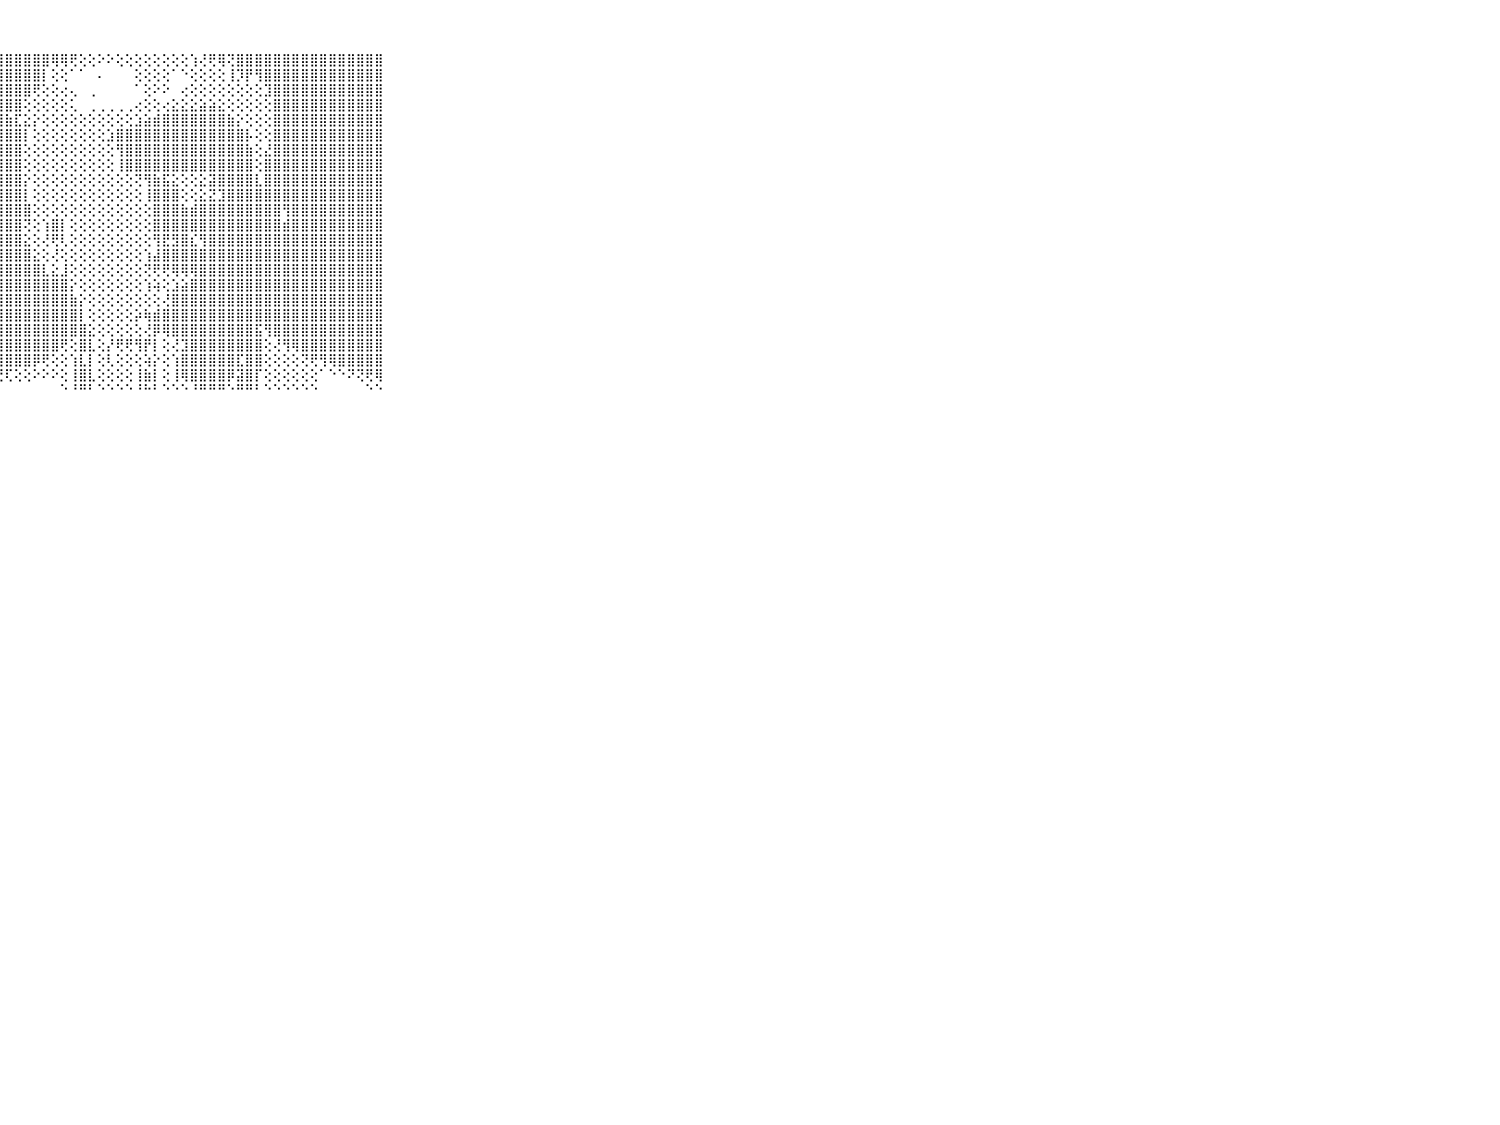

⠀⠀⠀⠀⠀⠀⠀⠀⠀⠀⠀⣿⣿⣿⣿⣿⣿⣿⣿⣿⣿⣿⣿⣿⣿⣿⣿⣿⣿⣿⣿⣿⣿⢿⢿⢟⢕⢕⠕⠕⢕⢕⢕⢕⢕⢕⢕⢕⢱⢜⢟⢿⢝⣿⣿⣿⣿⣿⣿⣿⣿⣿⣿⣿⣿⣿⣿⣿⣿⠀⠀⠀⠀⠀⠀⠀⠀⠀⠀⠀⠀
⠀⠀⠀⠀⠀⠀⠀⠀⠀⠀⠀⣿⣿⣿⣿⣿⣿⣿⣿⣿⣿⣿⣿⣿⣿⣿⣿⣿⣿⣿⣿⣿⡇⢕⢕⠁⠁⠀⠄⠀⠀⠀⢕⢕⢕⢕⠁⠑⢕⢕⢕⢕⢸⡹⡟⢻⣿⣿⣿⣿⣿⣿⣿⣿⣿⣿⣿⣿⣿⠀⠀⠀⠀⠀⠀⠀⠀⠀⠀⠀⠀
⠀⠀⠀⠀⠀⠀⠀⠀⠀⠀⠀⣿⣿⣿⣿⣿⣿⣿⣿⣿⣿⣿⣿⣿⣿⣿⣿⣿⣿⣿⣿⢟⢕⢕⢔⢄⠀⢀⠀⠀⠀⠀⠁⢕⠕⠕⠀⢔⢕⢕⢕⢕⢕⢕⢕⢕⣹⣿⣿⣿⣿⣿⣿⣿⣿⣿⣿⣿⣿⠀⠀⠀⠀⠀⠀⠀⠀⠀⠀⠀⠀
⠀⠀⠀⠀⠀⠀⠀⠀⠀⠀⠀⣿⣿⣿⣿⣿⣿⣿⣿⣿⣿⣿⣿⣿⣿⣿⣿⣿⣿⣿⢕⢕⢕⢕⢕⢅⠀⢀⢀⢀⢀⢀⢔⢕⢕⢔⣕⣕⣕⣵⣵⣕⢕⢕⢕⢕⢕⣿⣿⣿⣿⣿⣿⣿⣿⣿⣿⣿⣿⠀⠀⠀⠀⠀⠀⠀⠀⠀⠀⠀⠀
⠀⠀⠀⠀⠀⠀⠀⠀⠀⠀⠀⣿⣿⣿⣿⣿⣿⣿⣿⣿⣿⣿⣿⣿⣿⣿⣿⣿⣷⣏⣕⡕⢕⢕⢕⢕⢕⢕⢕⢕⢕⢕⣱⣵⣾⣿⣿⣿⣿⣿⣿⣿⣷⡕⢕⢕⢕⣿⣿⣿⣿⣿⣿⣿⣿⣿⣿⣿⣿⠀⠀⠀⠀⠀⠀⠀⠀⠀⠀⠀⠀
⠀⠀⠀⠀⠀⠀⠀⠀⠀⠀⠀⣿⣿⣿⣿⣿⣿⣿⣿⣿⣿⣿⣿⣿⣿⣿⣿⣿⣿⣿⡇⢕⢕⢕⢕⢕⢕⢕⢕⣱⣿⣿⣿⣿⣿⣿⣿⣿⣿⣿⣿⣿⣿⣿⡧⢕⢕⣿⣿⣿⣿⣿⣿⣿⣿⣿⣿⣿⣿⠀⠀⠀⠀⠀⠀⠀⠀⠀⠀⠀⠀
⠀⠀⠀⠀⠀⠀⠀⠀⠀⠀⠀⣿⣿⣿⣿⣿⣿⣿⣿⣿⣿⣿⣿⣿⣿⣿⣿⣿⣿⣿⢕⢕⢕⢕⢕⢕⢕⢕⢕⢕⢻⣿⣿⣿⣿⣿⣿⣿⣿⣿⣿⣿⣿⣿⣷⢕⣜⣿⣿⣿⣿⣿⣿⣿⣿⣿⣿⣿⣿⠀⠀⠀⠀⠀⠀⠀⠀⠀⠀⠀⠀
⠀⠀⠀⠀⠀⠀⠀⠀⠀⠀⠀⣿⣿⣿⣿⣿⣿⣿⣿⣿⣿⣿⣿⣿⣿⣿⣿⣿⣿⣿⢕⢕⢕⢕⢕⢕⢕⢕⢕⢕⢸⣿⣿⣿⣿⣿⣿⣿⣿⣿⣿⣿⣿⣿⣿⢕⣿⣿⣿⣿⣿⣿⣿⣿⣿⣿⣿⣿⣿⠀⠀⠀⠀⠀⠀⠀⠀⠀⠀⠀⠀
⠀⠀⠀⠀⠀⠀⠀⠀⠀⠀⠀⣿⣿⣿⣿⣿⣿⣿⣿⣿⣿⣿⣿⣿⣿⣿⣿⣿⣿⣿⡕⢕⢕⢕⢕⢕⢕⢕⢕⢕⢕⢕⢝⢻⣷⣯⣕⢕⢕⣕⣽⣿⣿⣿⣿⣇⣿⣿⣿⣿⣿⣿⣿⣿⣿⣿⣿⣿⣿⠀⠀⠀⠀⠀⠀⠀⠀⠀⠀⠀⠀
⠀⠀⠀⠀⠀⠀⠀⠀⠀⠀⠀⣿⣿⣿⣿⣿⣿⣿⣿⣿⣿⣿⣿⣿⣿⣿⣿⣿⣿⣿⡇⢕⢕⢕⢕⢕⢕⢕⢕⢕⢕⢕⢕⢸⣿⣿⣿⢕⢕⣕⣝⣹⣿⣿⣿⣿⣿⣿⣿⣿⣿⣿⣿⣿⣿⣿⣿⣿⣿⠀⠀⠀⠀⠀⠀⠀⠀⠀⠀⠀⠀
⠀⠀⠀⠀⠀⠀⠀⠀⠀⠀⠀⣿⣿⣿⣿⣿⣿⣿⣿⣿⣿⣿⣿⣿⣿⣿⣿⣿⣿⣿⣿⢕⢕⢕⢕⢕⢕⢕⢕⢕⢕⢕⢕⢕⣿⣿⣿⣷⣾⣿⣿⣿⣿⣿⣿⣿⣿⣿⢻⣿⣿⣿⣿⣿⣿⣿⣿⣿⣿⠀⠀⠀⠀⠀⠀⠀⠀⠀⠀⠀⠀
⠀⠀⠀⠀⠀⠀⠀⠀⠀⠀⠀⣿⣿⣿⣿⣿⣿⣿⣿⣿⣿⣿⣿⣿⣿⣿⣿⣿⣿⣿⢝⢕⢱⣿⡇⢕⢕⢕⢕⢕⢕⢕⢕⢕⣿⣿⣿⣿⣿⣿⣿⣿⣿⣿⣿⣿⣿⣿⣾⣿⣿⣿⣿⣿⣿⣿⣿⣿⣿⠀⠀⠀⠀⠀⠀⠀⠀⠀⠀⠀⠀
⠀⠀⠀⠀⠀⠀⠀⠀⠀⠀⠀⣿⣿⣿⣿⣿⣿⣿⣿⣿⣿⣿⣿⣿⣿⣿⣿⣿⣿⣿⣕⢕⢜⢟⢇⢕⢕⢕⢕⢕⢕⢕⢕⢕⢻⣟⣻⣿⣎⢻⣿⣿⣿⣿⣿⣿⣿⣿⣿⣿⣿⣿⣿⣿⣿⣿⣿⣿⣿⠀⠀⠀⠀⠀⠀⠀⠀⠀⠀⠀⠀
⠀⠀⠀⠀⠀⠀⠀⠀⠀⠀⠀⣿⣿⣿⣿⣿⣿⣿⣿⣿⣿⣿⣿⣿⣿⣿⣿⣿⣿⣿⣿⣕⢕⢜⢕⢕⢕⢕⢕⢕⢕⢕⢕⢱⣼⣿⣿⣿⣿⣿⣿⣿⣿⣿⣿⣿⣿⣿⣿⣿⣿⣿⣿⣿⣿⣿⣿⣿⣿⠀⠀⠀⠀⠀⠀⠀⠀⠀⠀⠀⠀
⠀⠀⠀⠀⠀⠀⠀⠀⠀⠀⠀⣿⣿⣿⣿⣿⣿⣿⣿⣿⣿⣿⣿⣿⣿⣿⣿⣿⣿⣿⣿⣿⣇⣕⣸⢕⢕⢕⢕⢕⢕⢕⢕⢝⢟⢟⢿⢿⢿⣿⣿⣿⣿⣿⣿⣿⣿⣿⣿⣿⣿⣿⣿⣿⣿⣿⣿⣿⣿⠀⠀⠀⠀⠀⠀⠀⠀⠀⠀⠀⠀
⠀⠀⠀⠀⠀⠀⠀⠀⠀⠀⠀⣿⣿⣿⣿⣿⣿⣿⣿⣿⣿⣿⣿⣿⣿⣿⣿⣿⣿⣿⣿⣿⣿⣿⣿⡕⢕⢕⢕⢕⢕⢕⢕⢱⢵⢕⣱⣵⣿⣿⣿⣿⣿⣿⣿⣿⣿⣿⣿⣿⣿⣿⣿⣿⣿⣿⣿⣿⣿⠀⠀⠀⠀⠀⠀⠀⠀⠀⠀⠀⠀
⠀⠀⠀⠀⠀⠀⠀⠀⠀⠀⠀⣿⣿⣿⣿⣿⣿⣿⣿⣿⣿⣿⣿⣿⣿⣿⣿⣿⣿⣿⣿⣿⣿⣿⣿⣷⡕⢕⢕⢕⢕⢕⢕⢕⢕⢜⣿⣿⣿⣿⣿⣿⣿⣿⣿⣿⣿⣿⣿⣿⣿⣿⣿⣿⣿⣿⣿⣿⣿⠀⠀⠀⠀⠀⠀⠀⠀⠀⠀⠀⠀
⠀⠀⠀⠀⠀⠀⠀⠀⠀⠀⠀⣿⣿⣿⣿⣿⣿⣿⣿⣿⣿⣿⣿⣿⣿⣿⣿⣿⣿⣿⣿⣿⣿⣿⣿⣿⡇⢕⢕⢕⢕⢕⡵⢷⣾⣿⣿⣿⣿⣿⣿⣿⣿⣿⣿⣿⣿⣿⣿⣿⣿⣿⣿⣿⣿⣿⣿⣿⣿⠀⠀⠀⠀⠀⠀⠀⠀⠀⠀⠀⠀
⠀⠀⠀⠀⠀⠀⠀⠀⠀⠀⠀⣿⣿⣿⣿⣿⣿⣿⣿⣿⣿⣿⣿⣿⣿⣿⣿⣿⣿⣿⣿⣿⣿⣿⣿⣿⣿⣕⢕⢕⢕⢕⢕⢜⡿⢿⣿⣿⣿⣿⣿⣿⣿⣿⣿⣯⢻⣿⣿⣿⣿⣿⣿⣿⣿⣿⣿⣿⣿⠀⠀⠀⠀⠀⠀⠀⠀⠀⠀⠀⠀
⠀⠀⠀⠀⠀⠀⠀⠀⠀⠀⠀⣿⣿⣿⣿⣿⣿⣿⣿⣿⣿⣿⣿⣿⣿⣿⣿⣿⣿⣿⣿⣿⣿⣿⢟⢕⣿⣇⢕⡜⢟⢟⢻⡟⡇⢕⢜⣹⣿⣿⣿⣿⣿⣿⣿⣿⢕⢜⢻⢿⣿⣿⣿⣿⣿⣿⣿⣿⣿⠀⠀⠀⠀⠀⠀⠀⠀⠀⠀⠀⠀
⠀⠀⠀⠀⠀⠀⠀⠀⠀⠀⠀⣿⣿⣿⣿⣿⣿⣿⣿⣿⣿⣿⣿⣿⣿⣿⣿⣿⣿⣿⣿⡿⢟⢕⢕⢱⣇⡇⢕⢇⢕⢕⢕⢵⡕⢕⢱⣿⣿⣿⣿⣿⣿⣏⣿⣿⢕⢕⢕⢕⢝⢟⢻⢿⣿⣿⣿⣿⣿⠀⠀⠀⠀⠀⠀⠀⠀⠀⠀⠀⠀
⠀⠀⠀⠀⠀⠀⠀⠀⠀⠀⠀⣿⣿⣿⣿⣿⣿⣿⣿⣿⣿⣿⣿⣿⣿⣿⢿⢟⢏⢕⢕⠕⠕⠕⢕⢸⣿⣇⢕⢕⢕⢕⢸⣷⡇⢕⢸⢿⣿⣿⣿⣿⡿⣽⣿⡏⢕⢕⢕⢕⢕⢕⠁⠑⠑⠝⢝⢟⢿⠀⠀⠀⠀⠀⠀⠀⠀⠀⠀⠀⠀
⠀⠀⠀⠀⠀⠀⠀⠀⠀⠀⠀⠛⠛⠛⠛⠛⠛⠛⠛⠛⠛⠛⠛⠛⠙⠑⠑⠁⠀⠀⠀⠀⠀⠀⠑⠘⠛⠃⠑⠑⠑⠑⠘⠓⠃⠑⠑⠑⠘⠛⠛⠛⠑⠛⠛⠃⠑⠑⠑⠑⠑⠑⠀⠀⠀⠀⠀⠑⠑⠀⠀⠀⠀⠀⠀⠀⠀⠀⠀⠀⠀